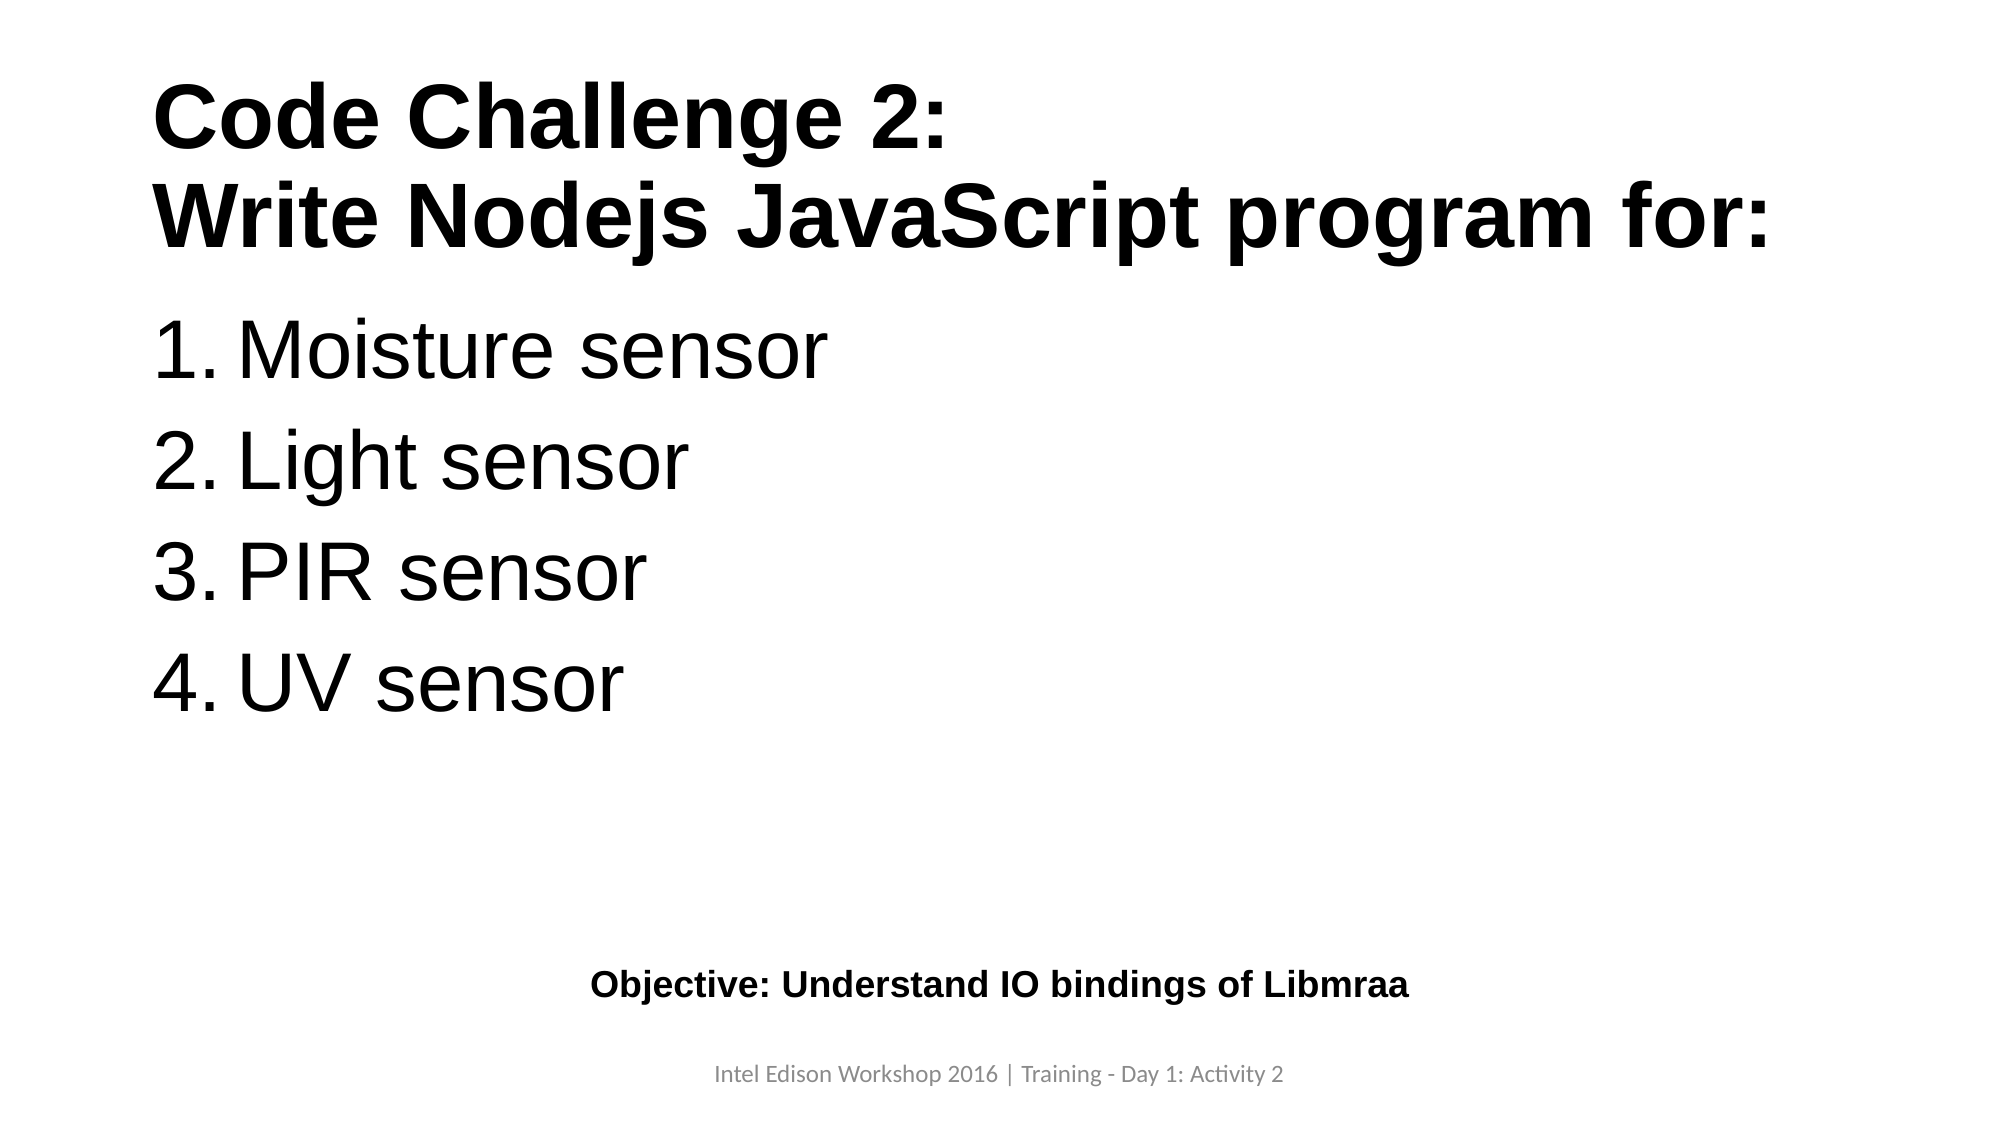

# Code Challenge 2: Write Nodejs JavaScript program for:
Moisture sensor
Light sensor
PIR sensor
UV sensor
Objective: Understand IO bindings of Libmraa
Intel Edison Workshop 2016 | Training - Day 1: Activity 2